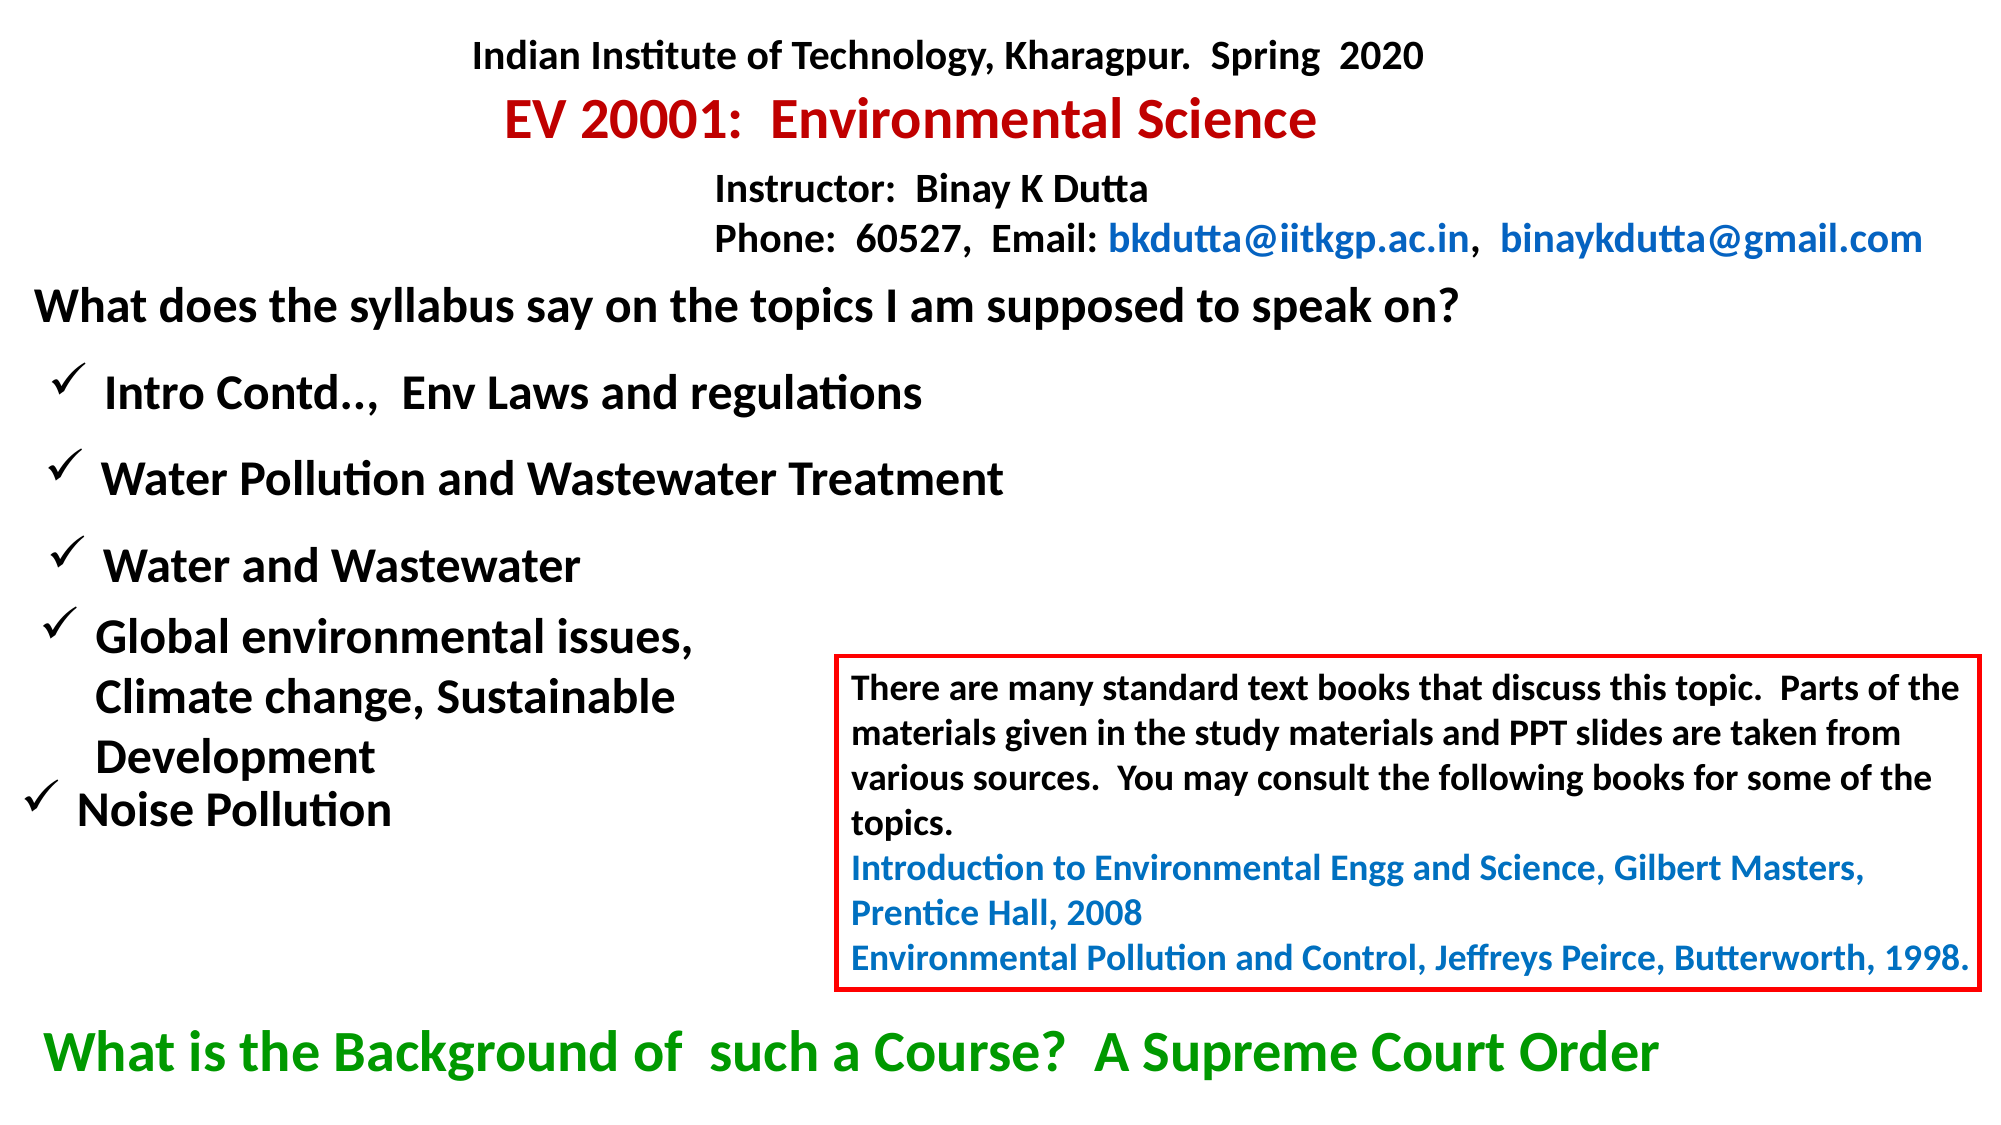

Indian Institute of Technology, Kharagpur.  Spring  2020
EV 20001:  Environmental Science
Instructor:  Binay K Dutta
Phone:  60527,  Email: bkdutta@iitkgp.ac.in,  binaykdutta@gmail.com
What does the syllabus say on the topics I am supposed to speak on?
Intro Contd..,  Env Laws and regulations
Water Pollution and Wastewater Treatment
Water and Wastewater
Global environmental issues, Climate change, Sustainable Development
There are many standard text books that discuss this topic.  Parts of the materials given in the study materials and PPT slides are taken from various sources.  You may consult the following books for some of the topics.
Introduction to Environmental Engg and Science, Gilbert Masters, Prentice Hall, 2008
Environmental Pollution and Control, Jeffreys Peirce, Butterworth, 1998.

Noise Pollution
What is the Background of  such a Course?  A Supreme Court Order